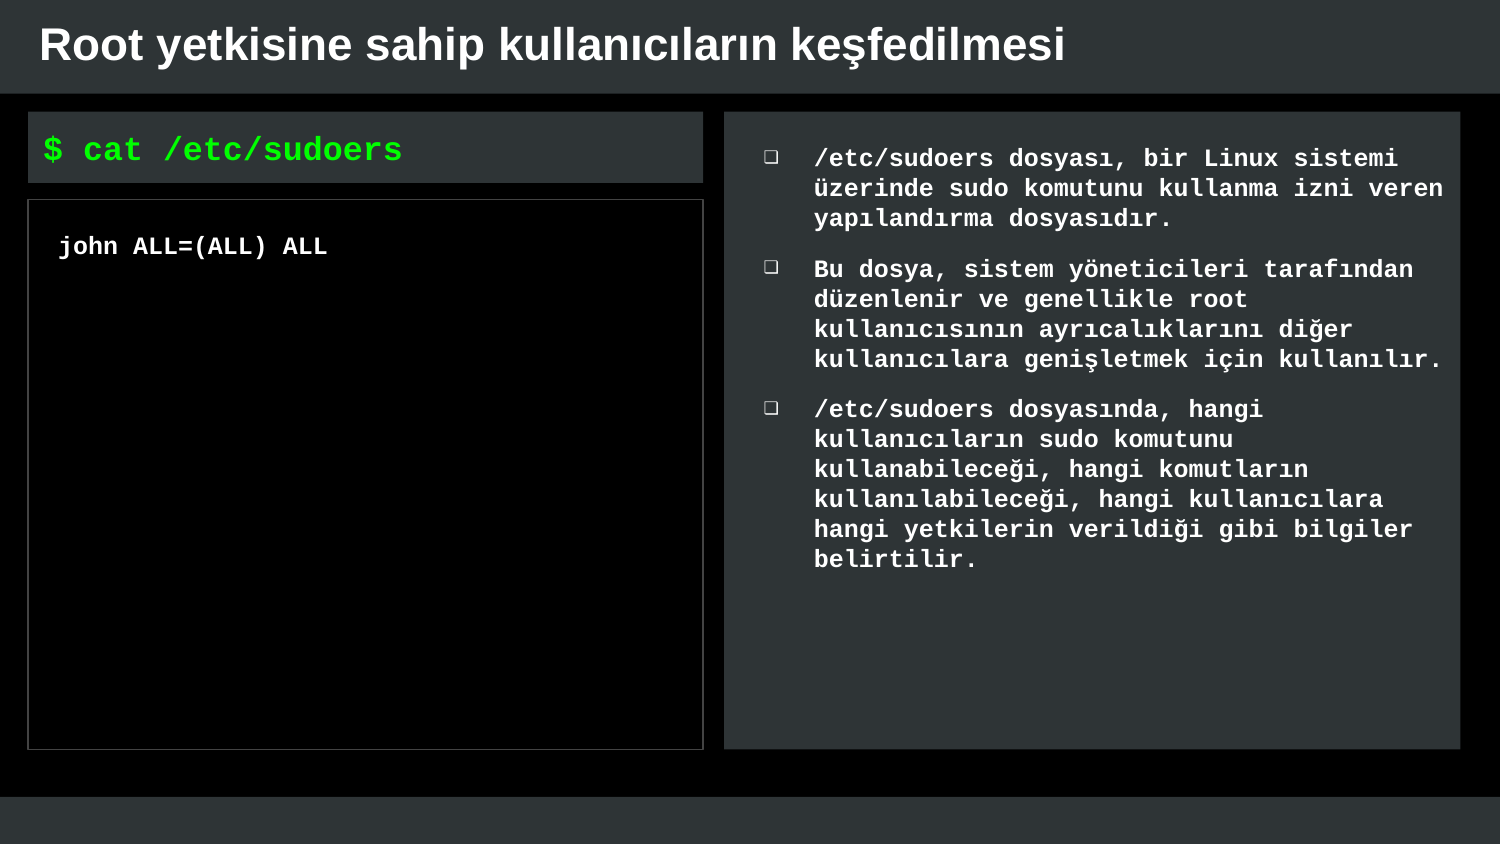

# Root yetkisine sahip kullanıcıların keşfedilmesi
$ cat /etc/sudoers
/etc/sudoers dosyası, bir Linux sistemi üzerinde sudo komutunu kullanma izni veren yapılandırma dosyasıdır.
Bu dosya, sistem yöneticileri tarafından düzenlenir ve genellikle root kullanıcısının ayrıcalıklarını diğer kullanıcılara genişletmek için kullanılır.
/etc/sudoers dosyasında, hangi kullanıcıların sudo komutunu kullanabileceği, hangi komutların kullanılabileceği, hangi kullanıcılara hangi yetkilerin verildiği gibi bilgiler belirtilir.
john ALL=(ALL) ALL